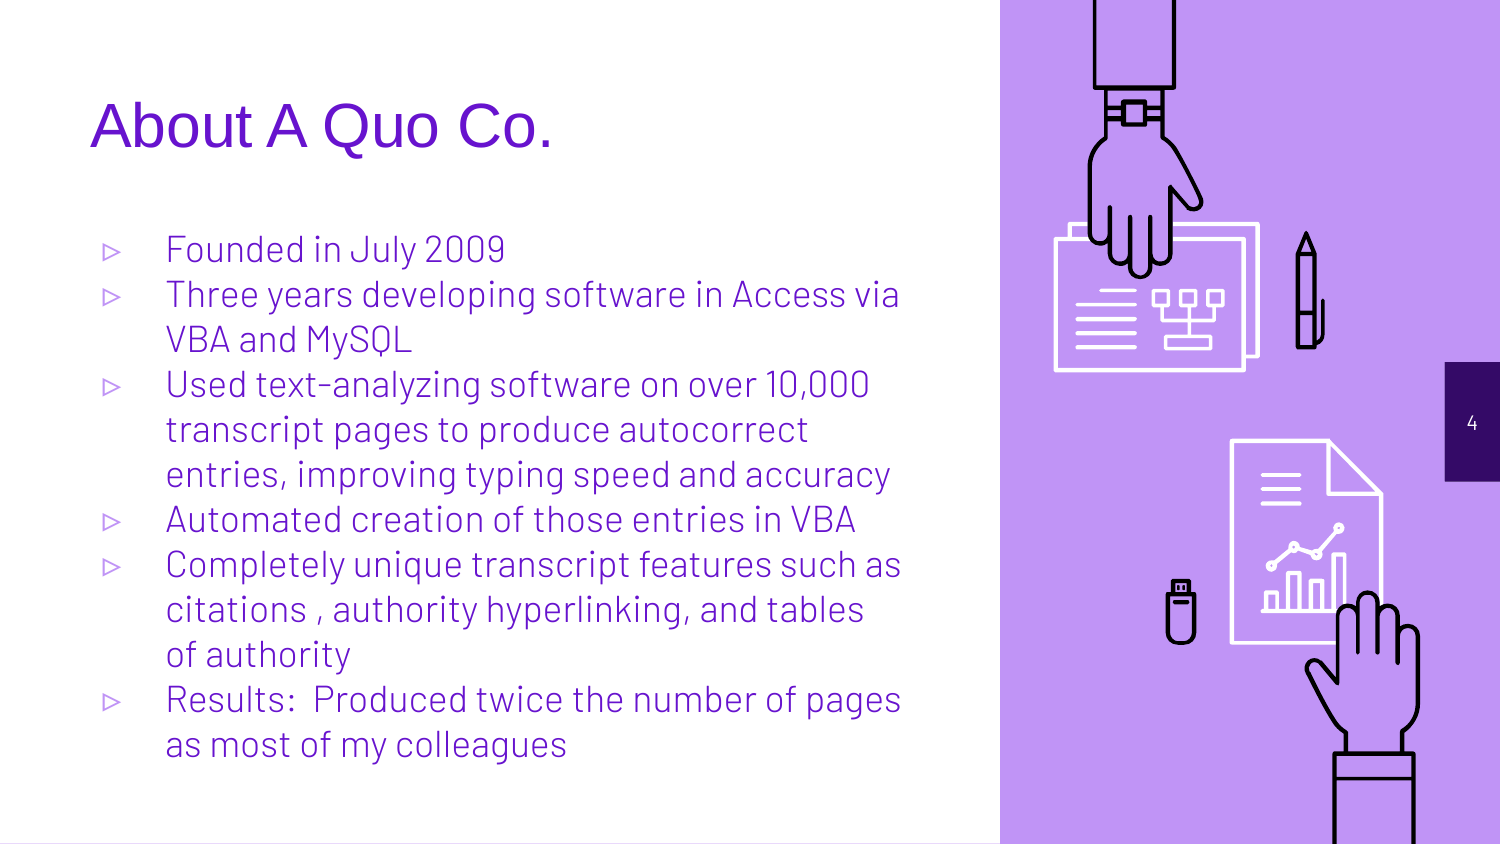

# About A Quo Co.
Founded in July 2009
Three years developing software in Access via VBA and MySQL
Used text-analyzing software on over 10,000 transcript pages to produce autocorrect entries, improving typing speed and accuracy
Automated creation of those entries in VBA
Completely unique transcript features such as citations , authority hyperlinking, and tables of authority
Results:  Produced twice the number of pages as most of my colleagues
4